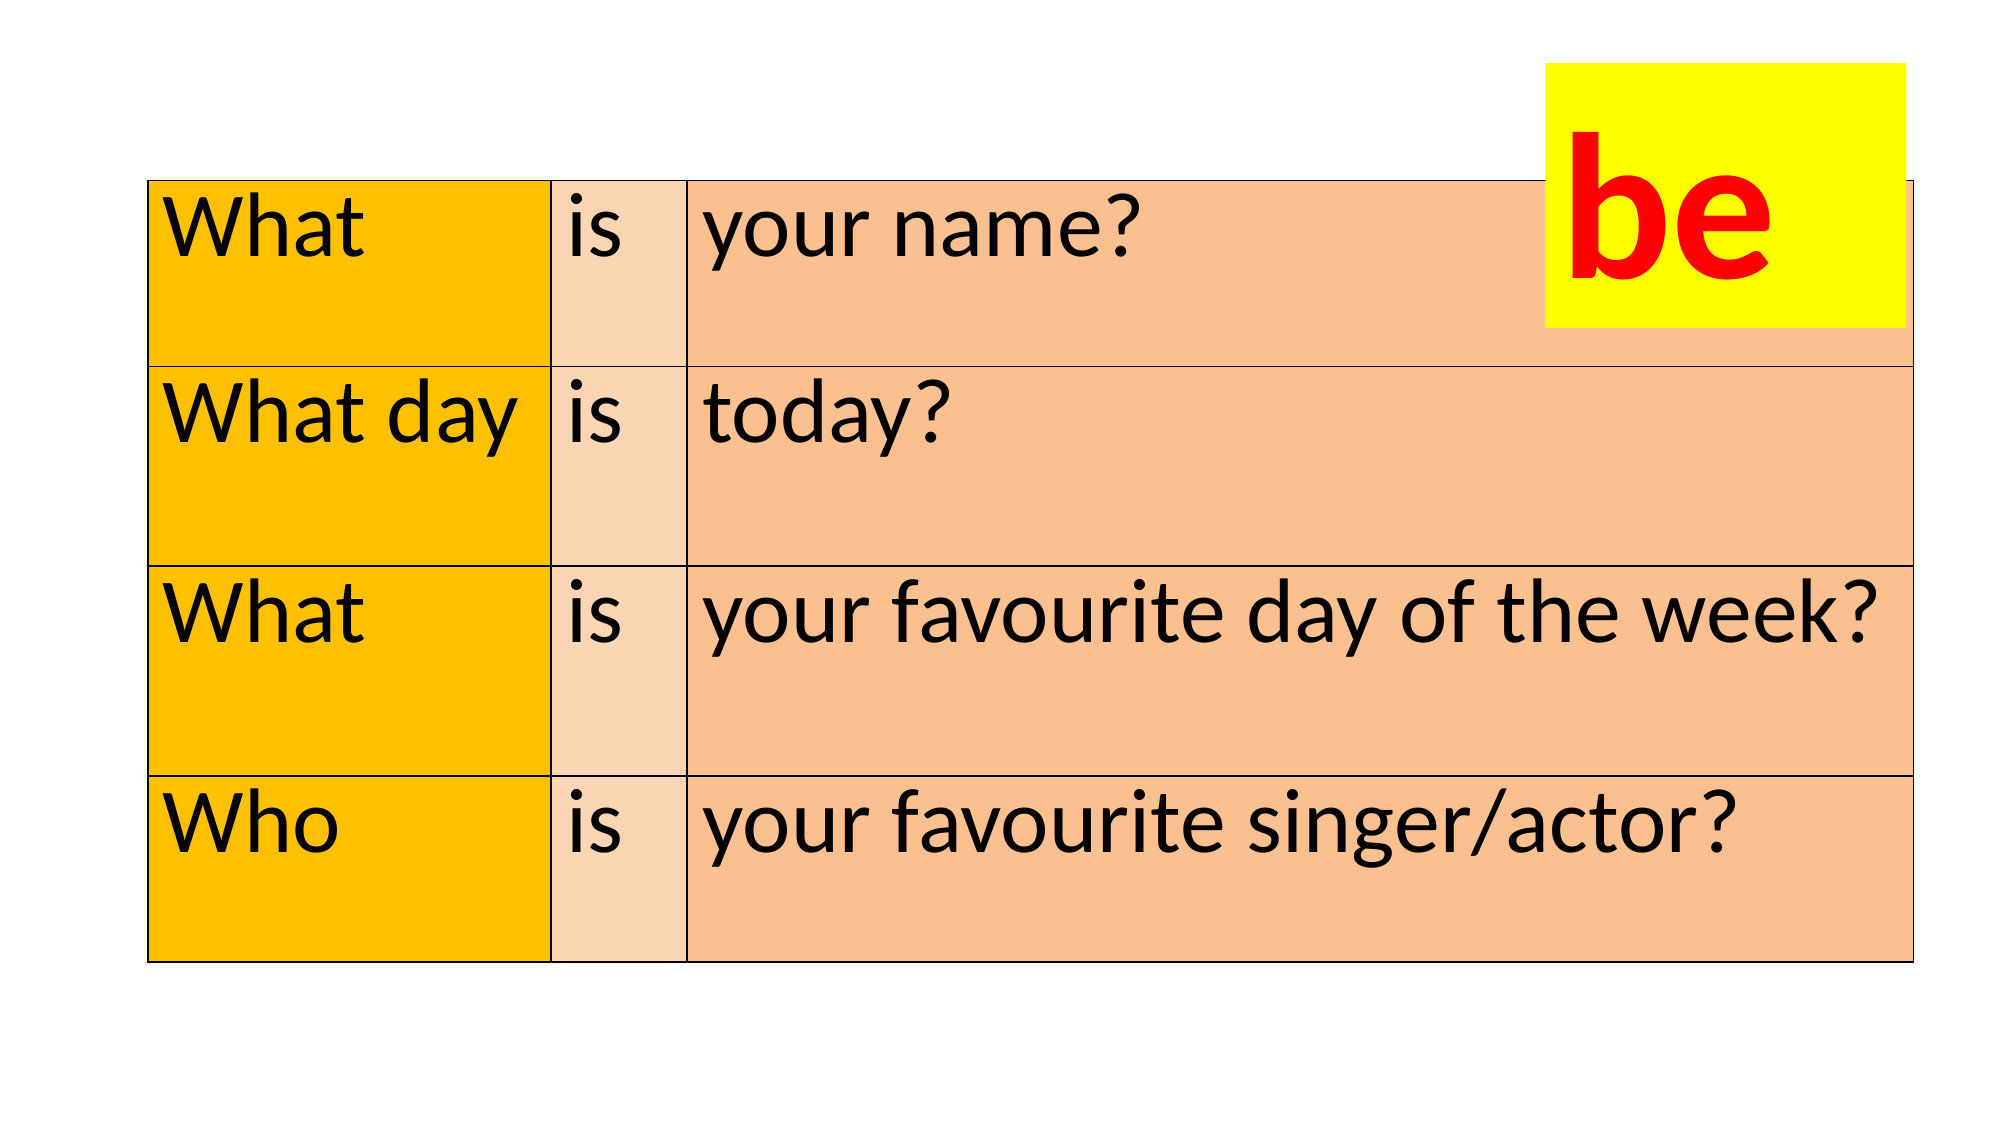

be
| What | is | your name? |
| --- | --- | --- |
| What day | is | today? |
| What | is | your favourite day of the week? |
| Who | is | your favourite singer/actor? |